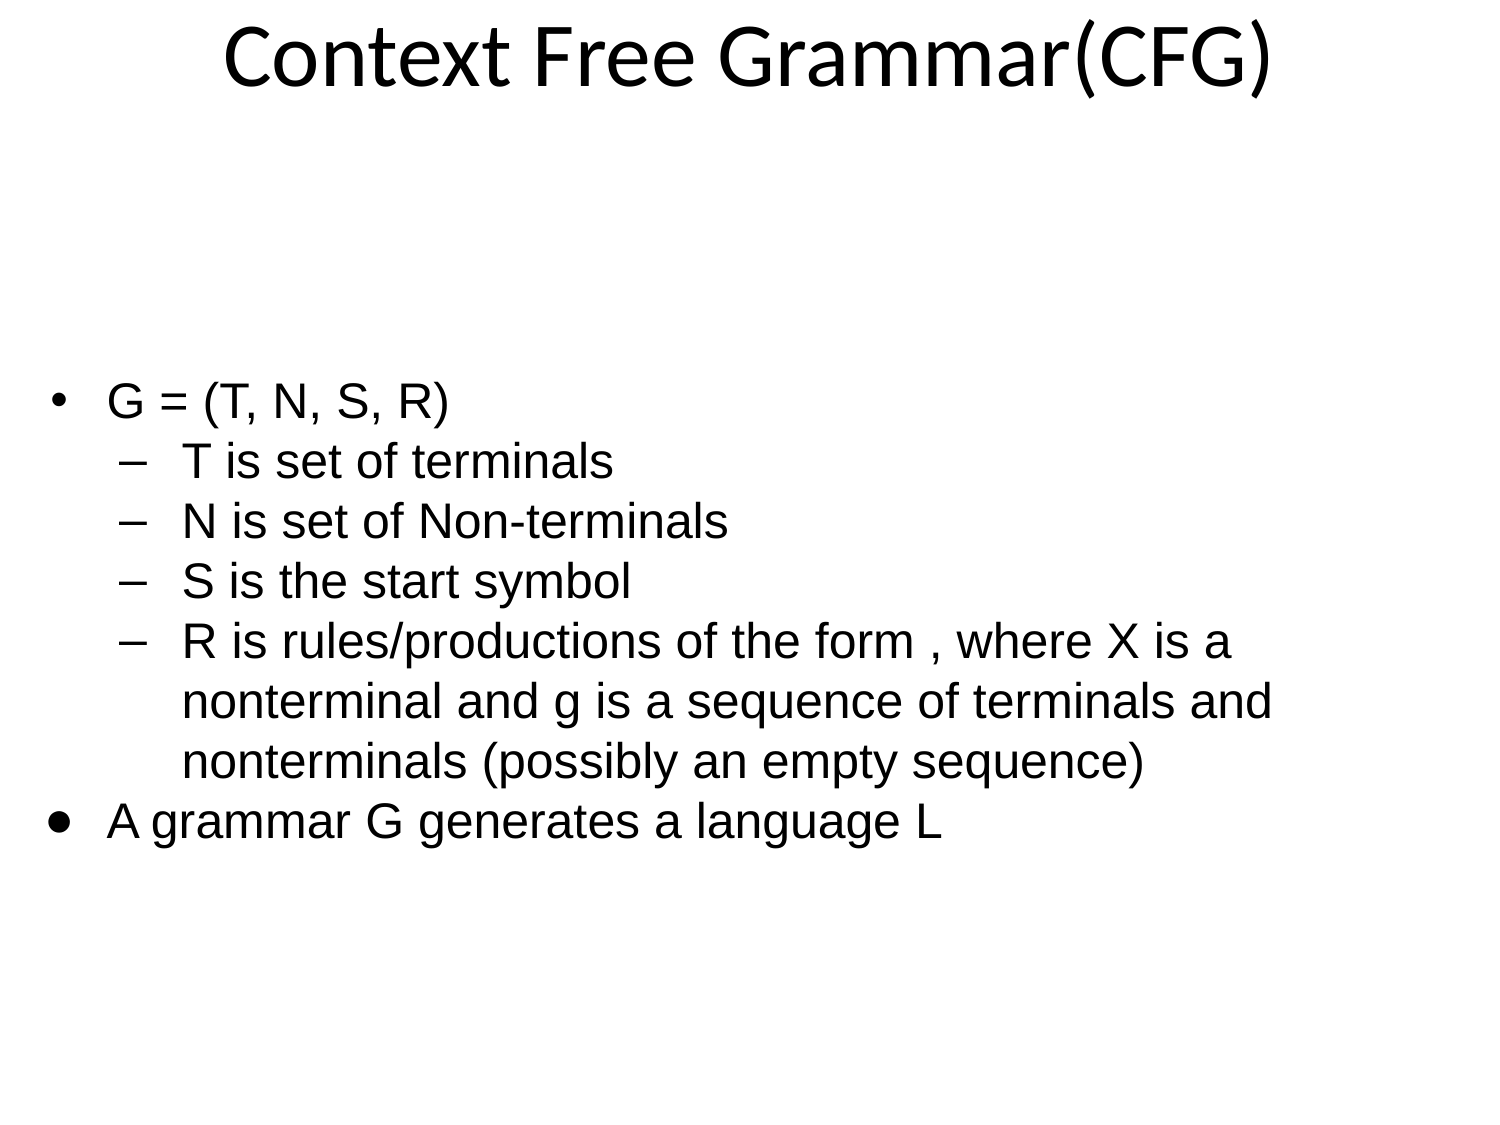

# Context Free Grammar(CFG)
G = (T, N, S, R)
T is set of terminals
N is set of Non-terminals
S is the start symbol
R is rules/productions of the form , where X is a nonterminal and g is a sequence of terminals and nonterminals (possibly an empty sequence)
A grammar G generates a language L